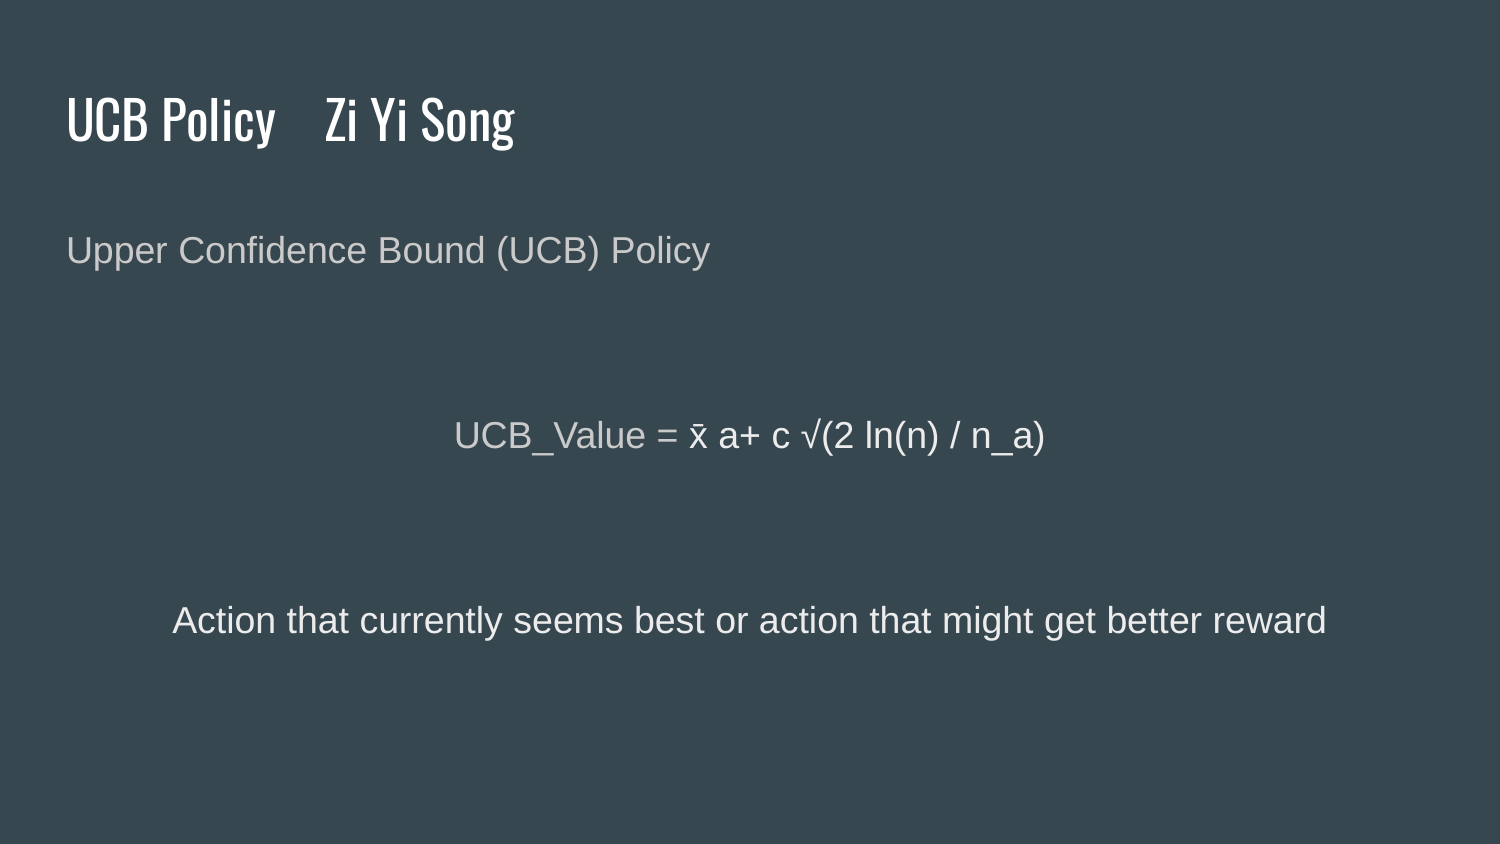

# UCB Policy    Zi Yi Song

Upper Confidence Bound (UCB) Policy

UCB_Value = x̄ a+ c √(2 ln(n) / n_a)

Action that currently seems best or action that might get better reward